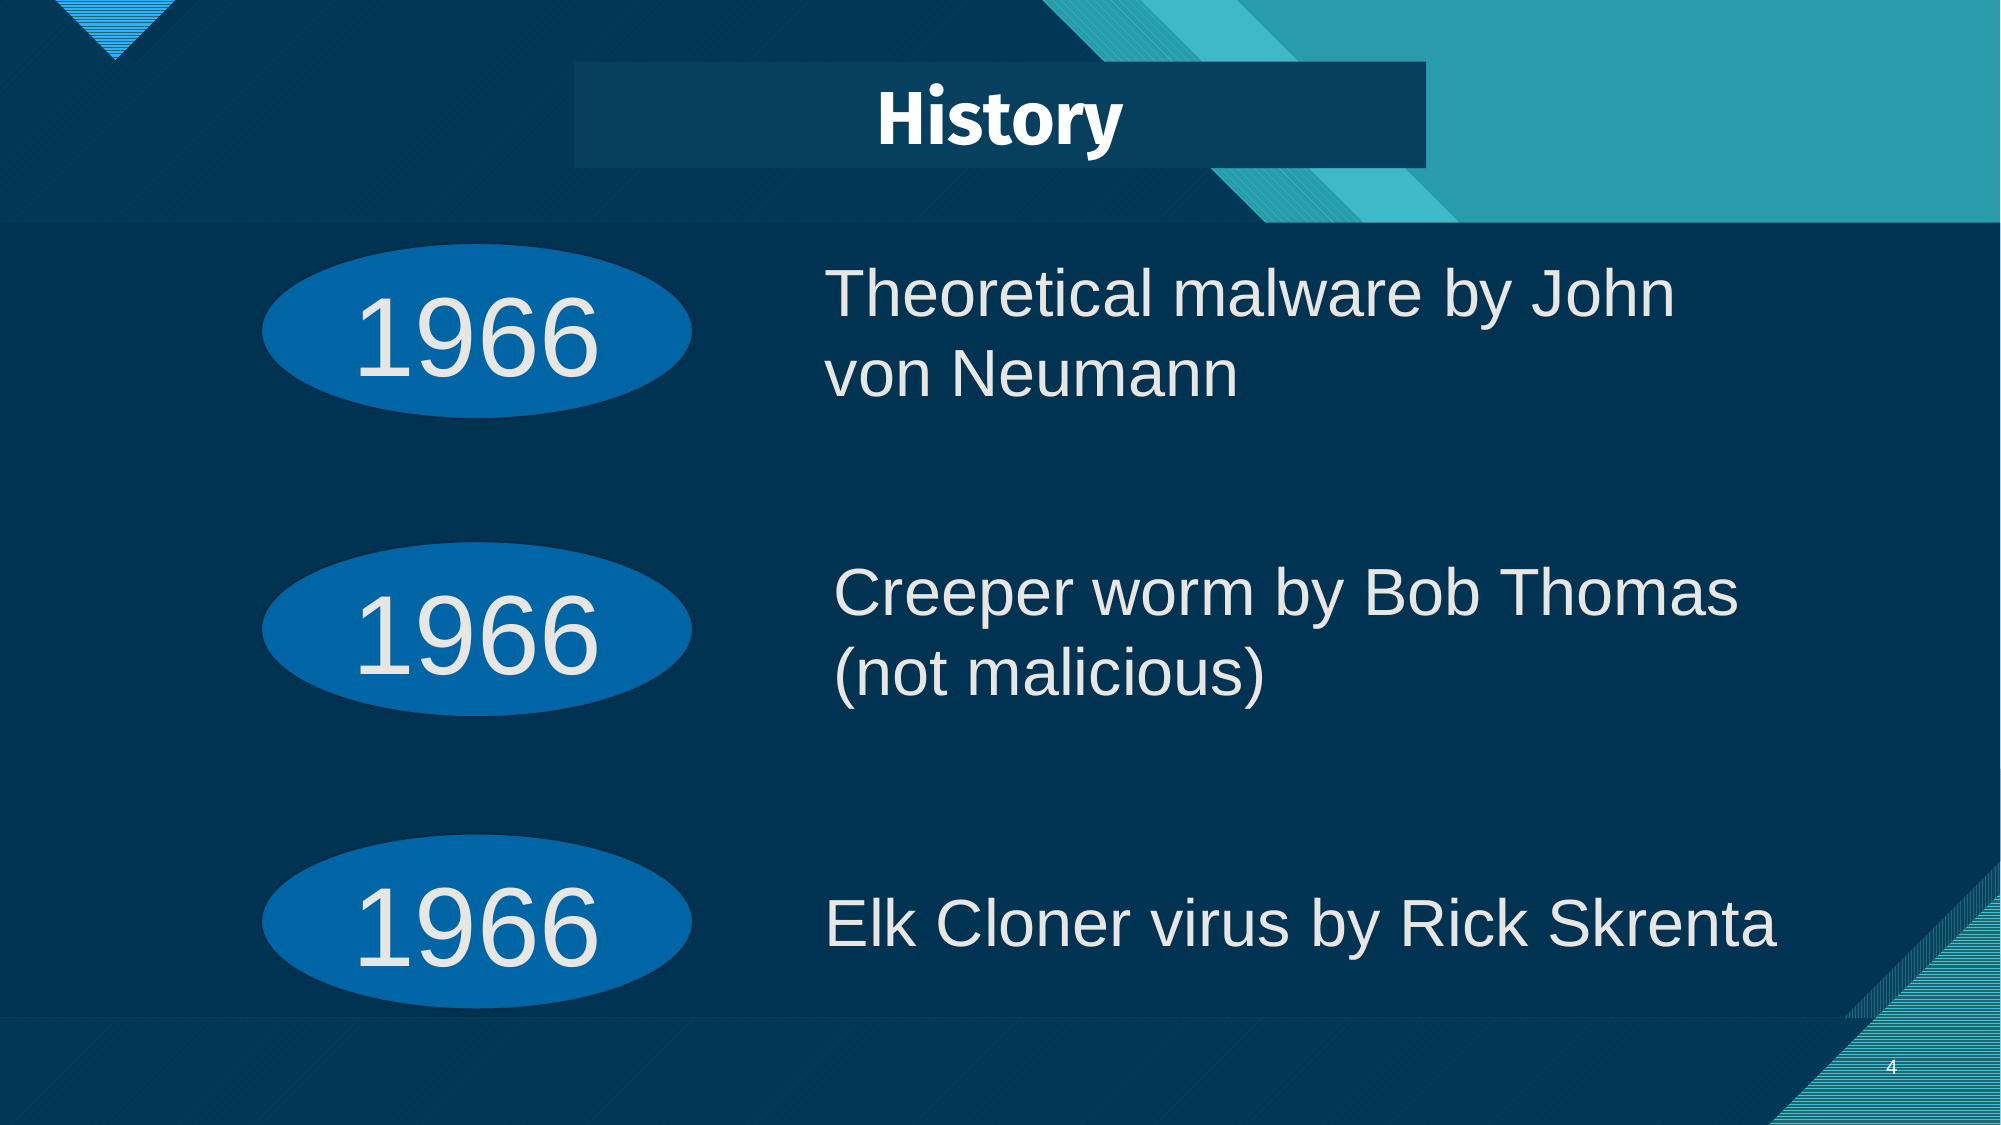

History
Theoretical malware by John von Neumann
1966
1966
Creeper worm by Bob Thomas (not malicious)

1966
Elk Cloner virus by Rick Skrenta
4